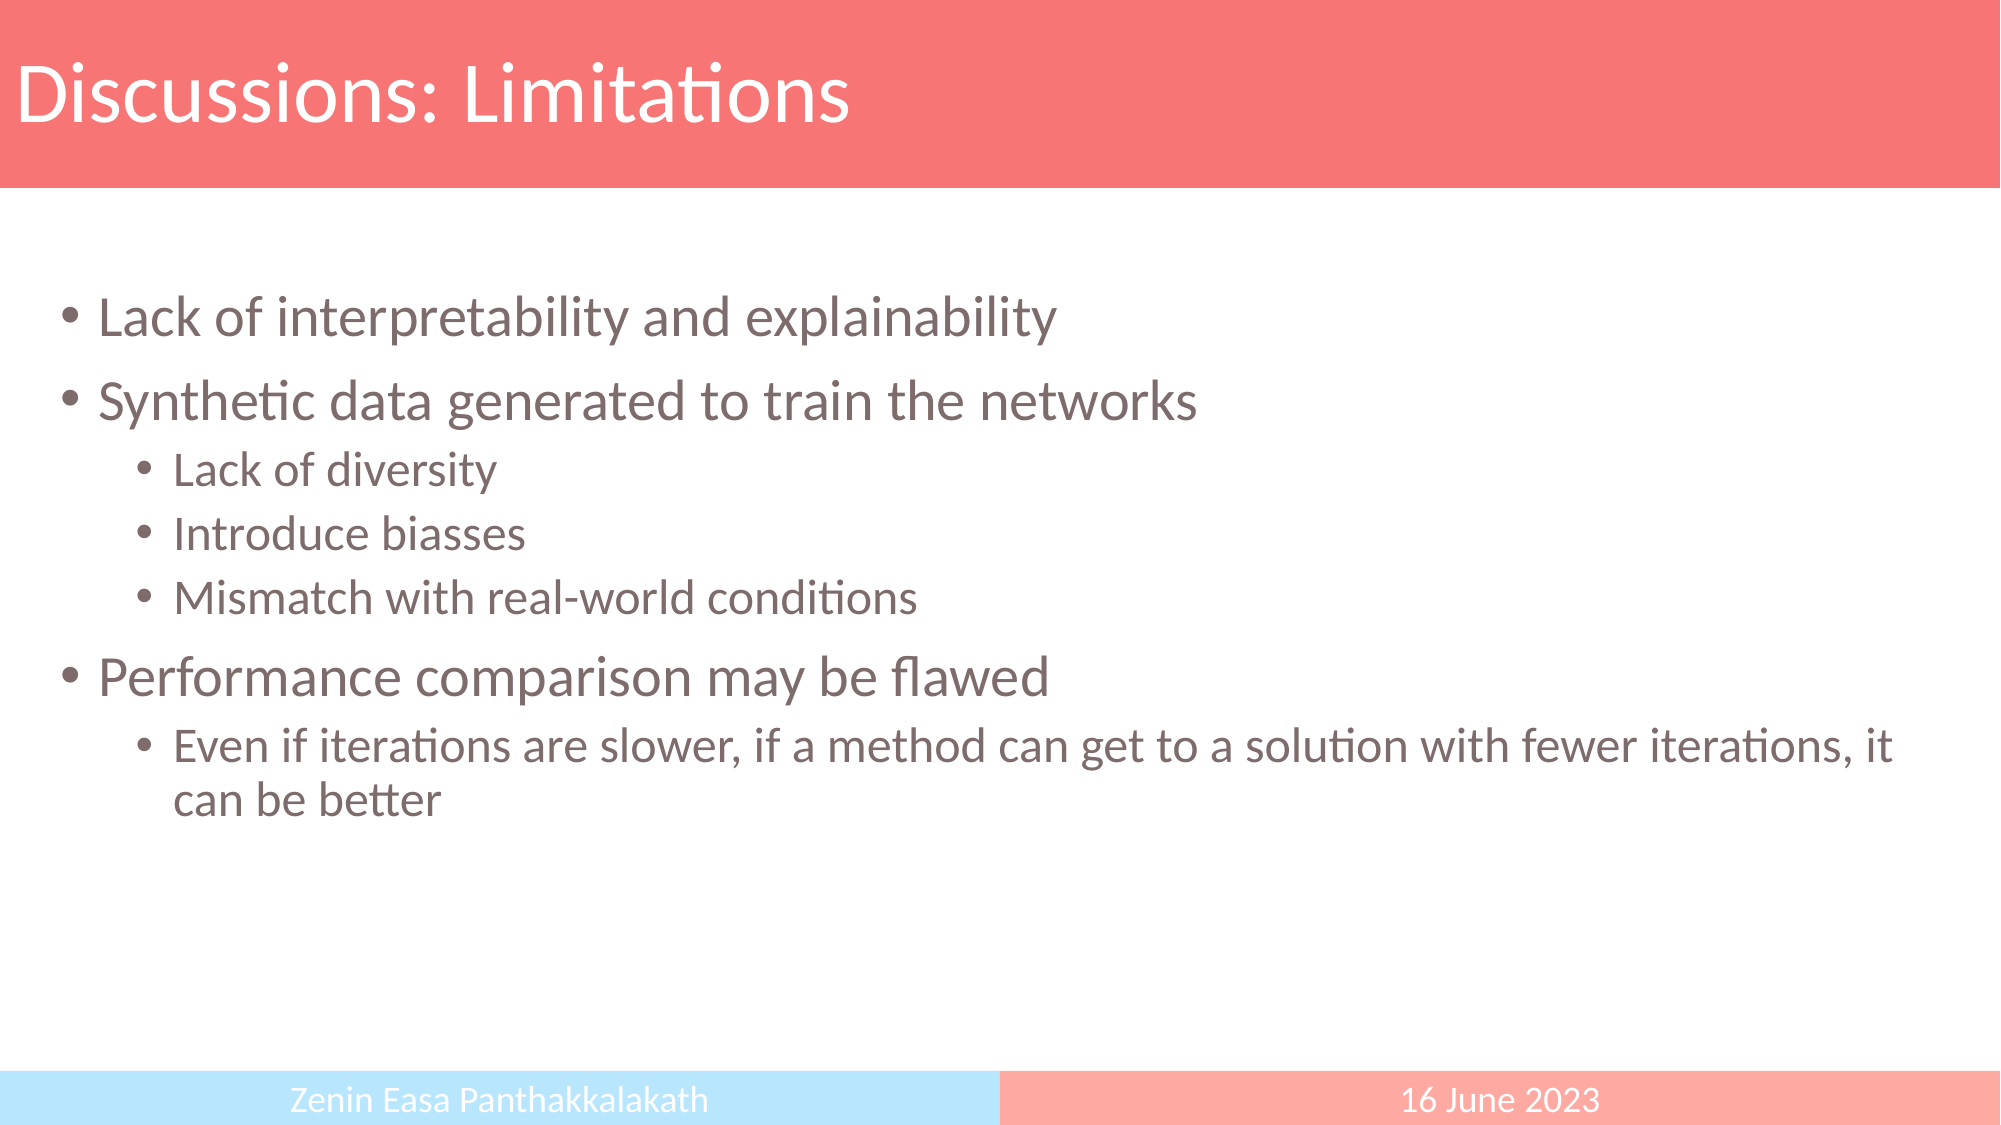

Discussions: Limitations
Lack of interpretability and explainability
Synthetic data generated to train the networks
Lack of diversity
Introduce biasses
Mismatch with real-world conditions
Performance comparison may be flawed
Even if iterations are slower, if a method can get to a solution with fewer iterations, it can be better
Zenin Easa Panthakkalakath
16 June 2023
45